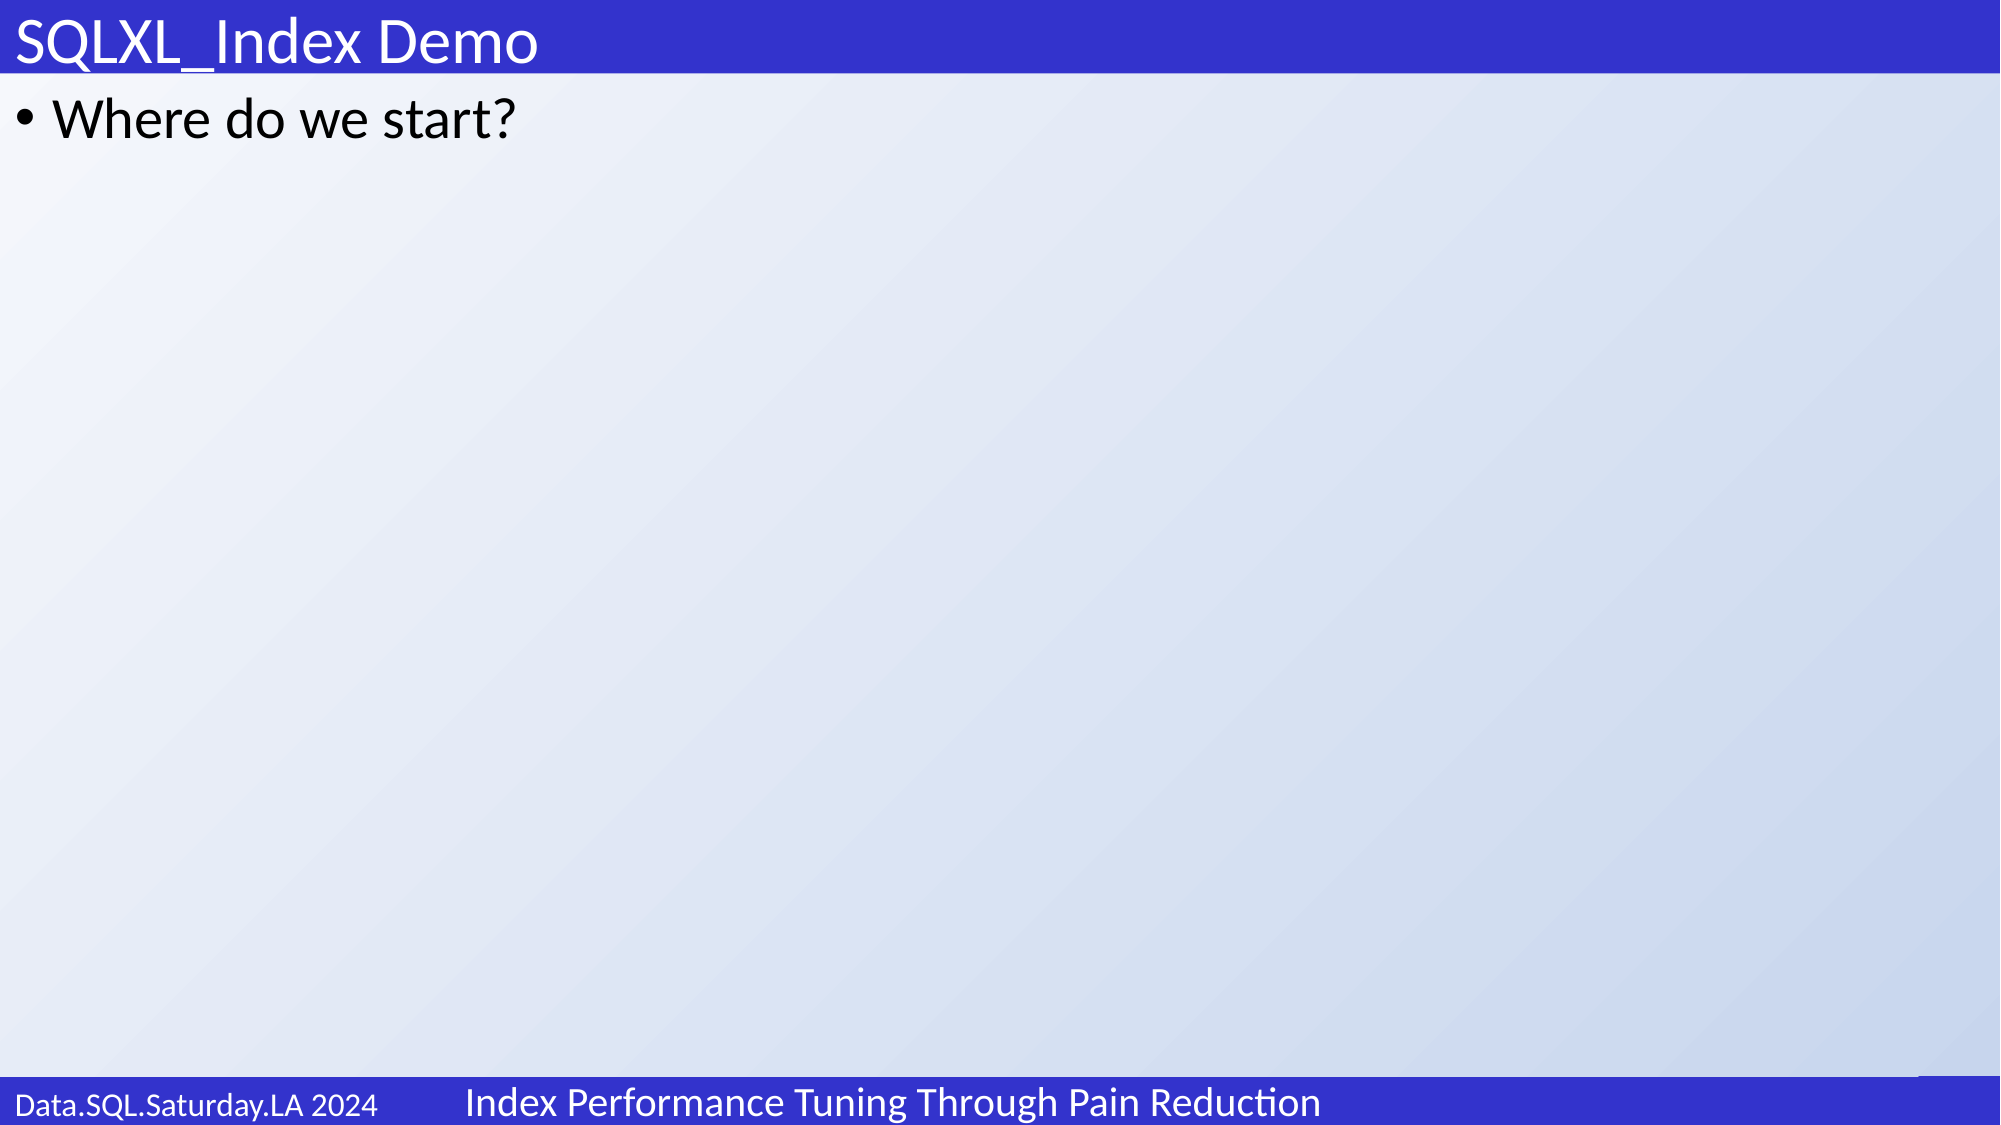

# SQLXL_Index Demo
Where do we start?